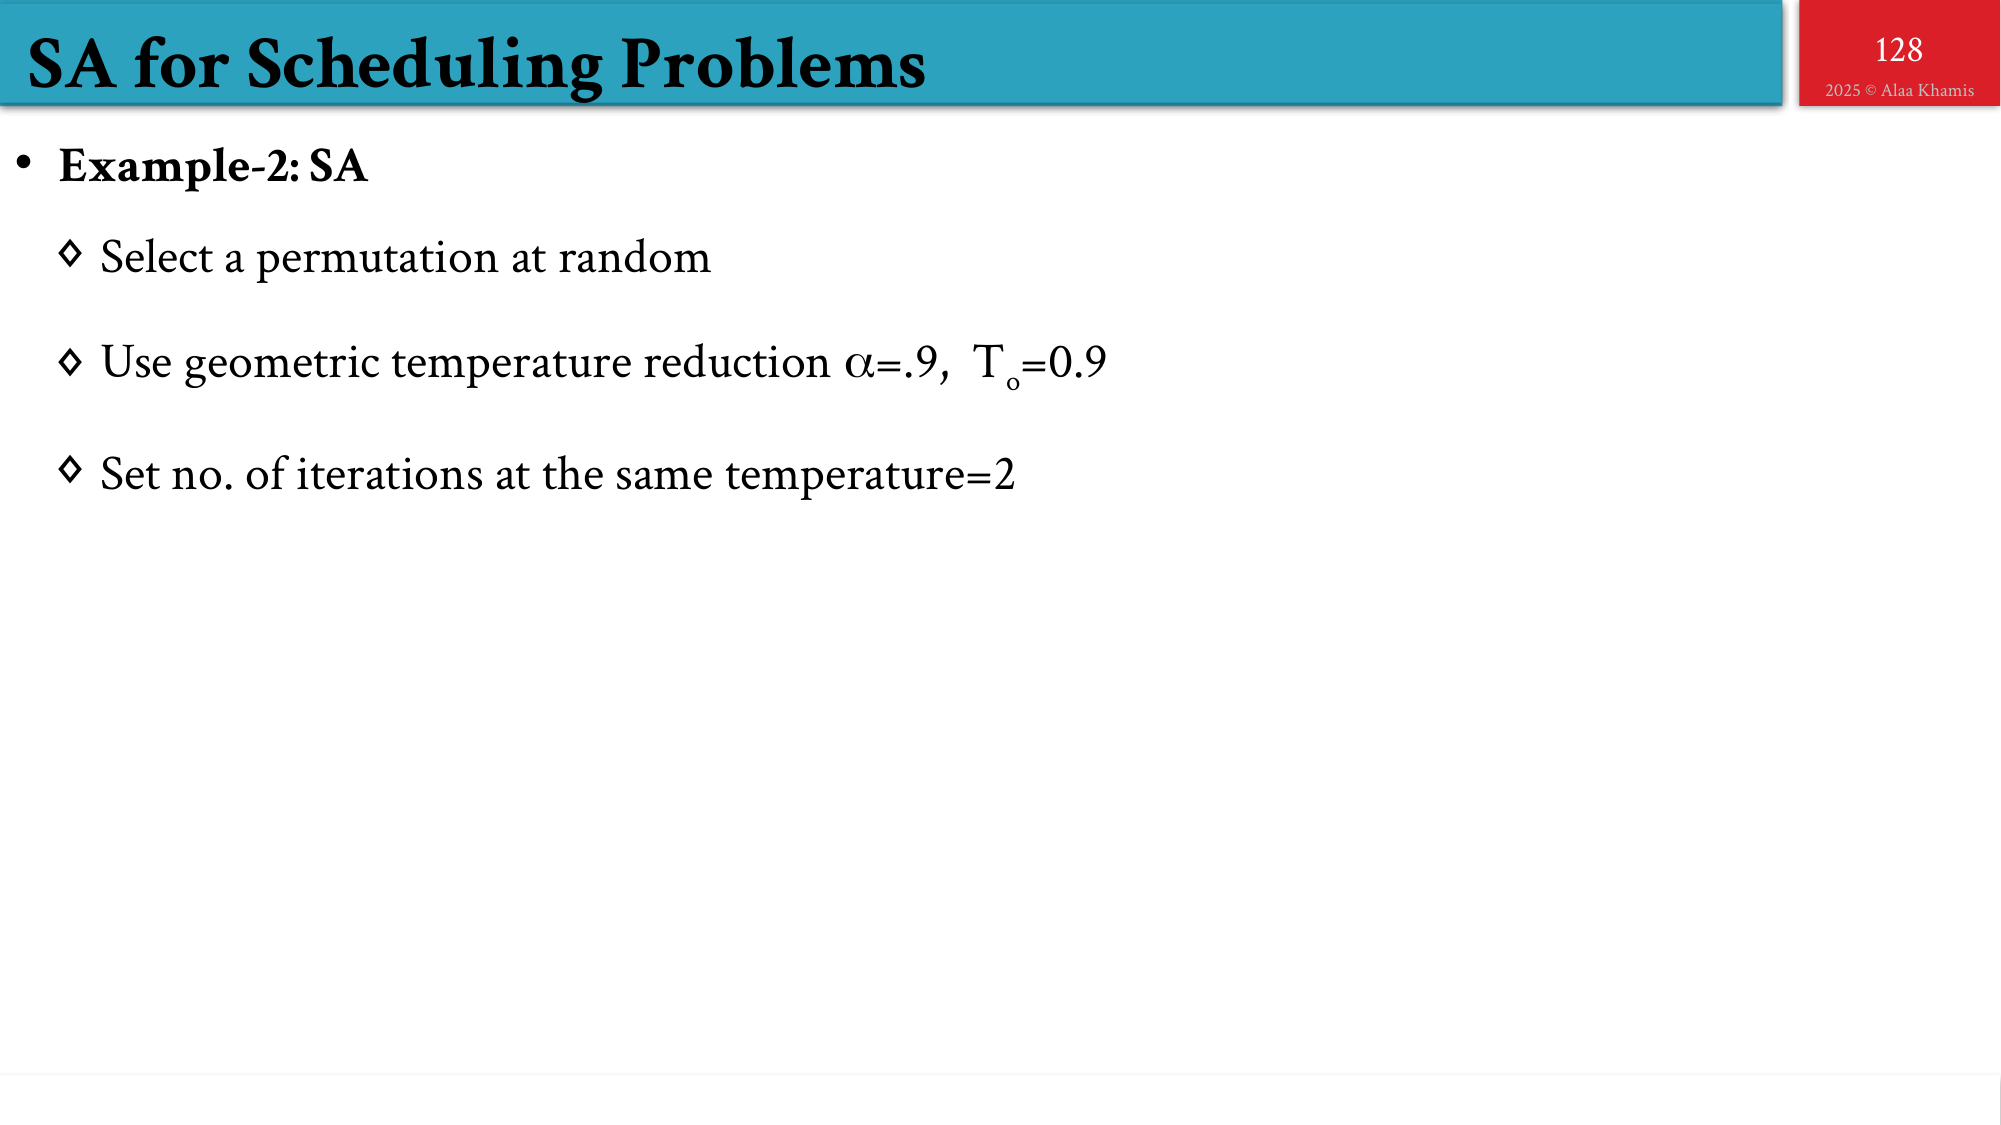

SA for Scheduling Problems
Example-2: SA
Select a permutation at random
Use geometric temperature reduction α=.9,  To=0.9
Set no. of iterations at the same temperature=2